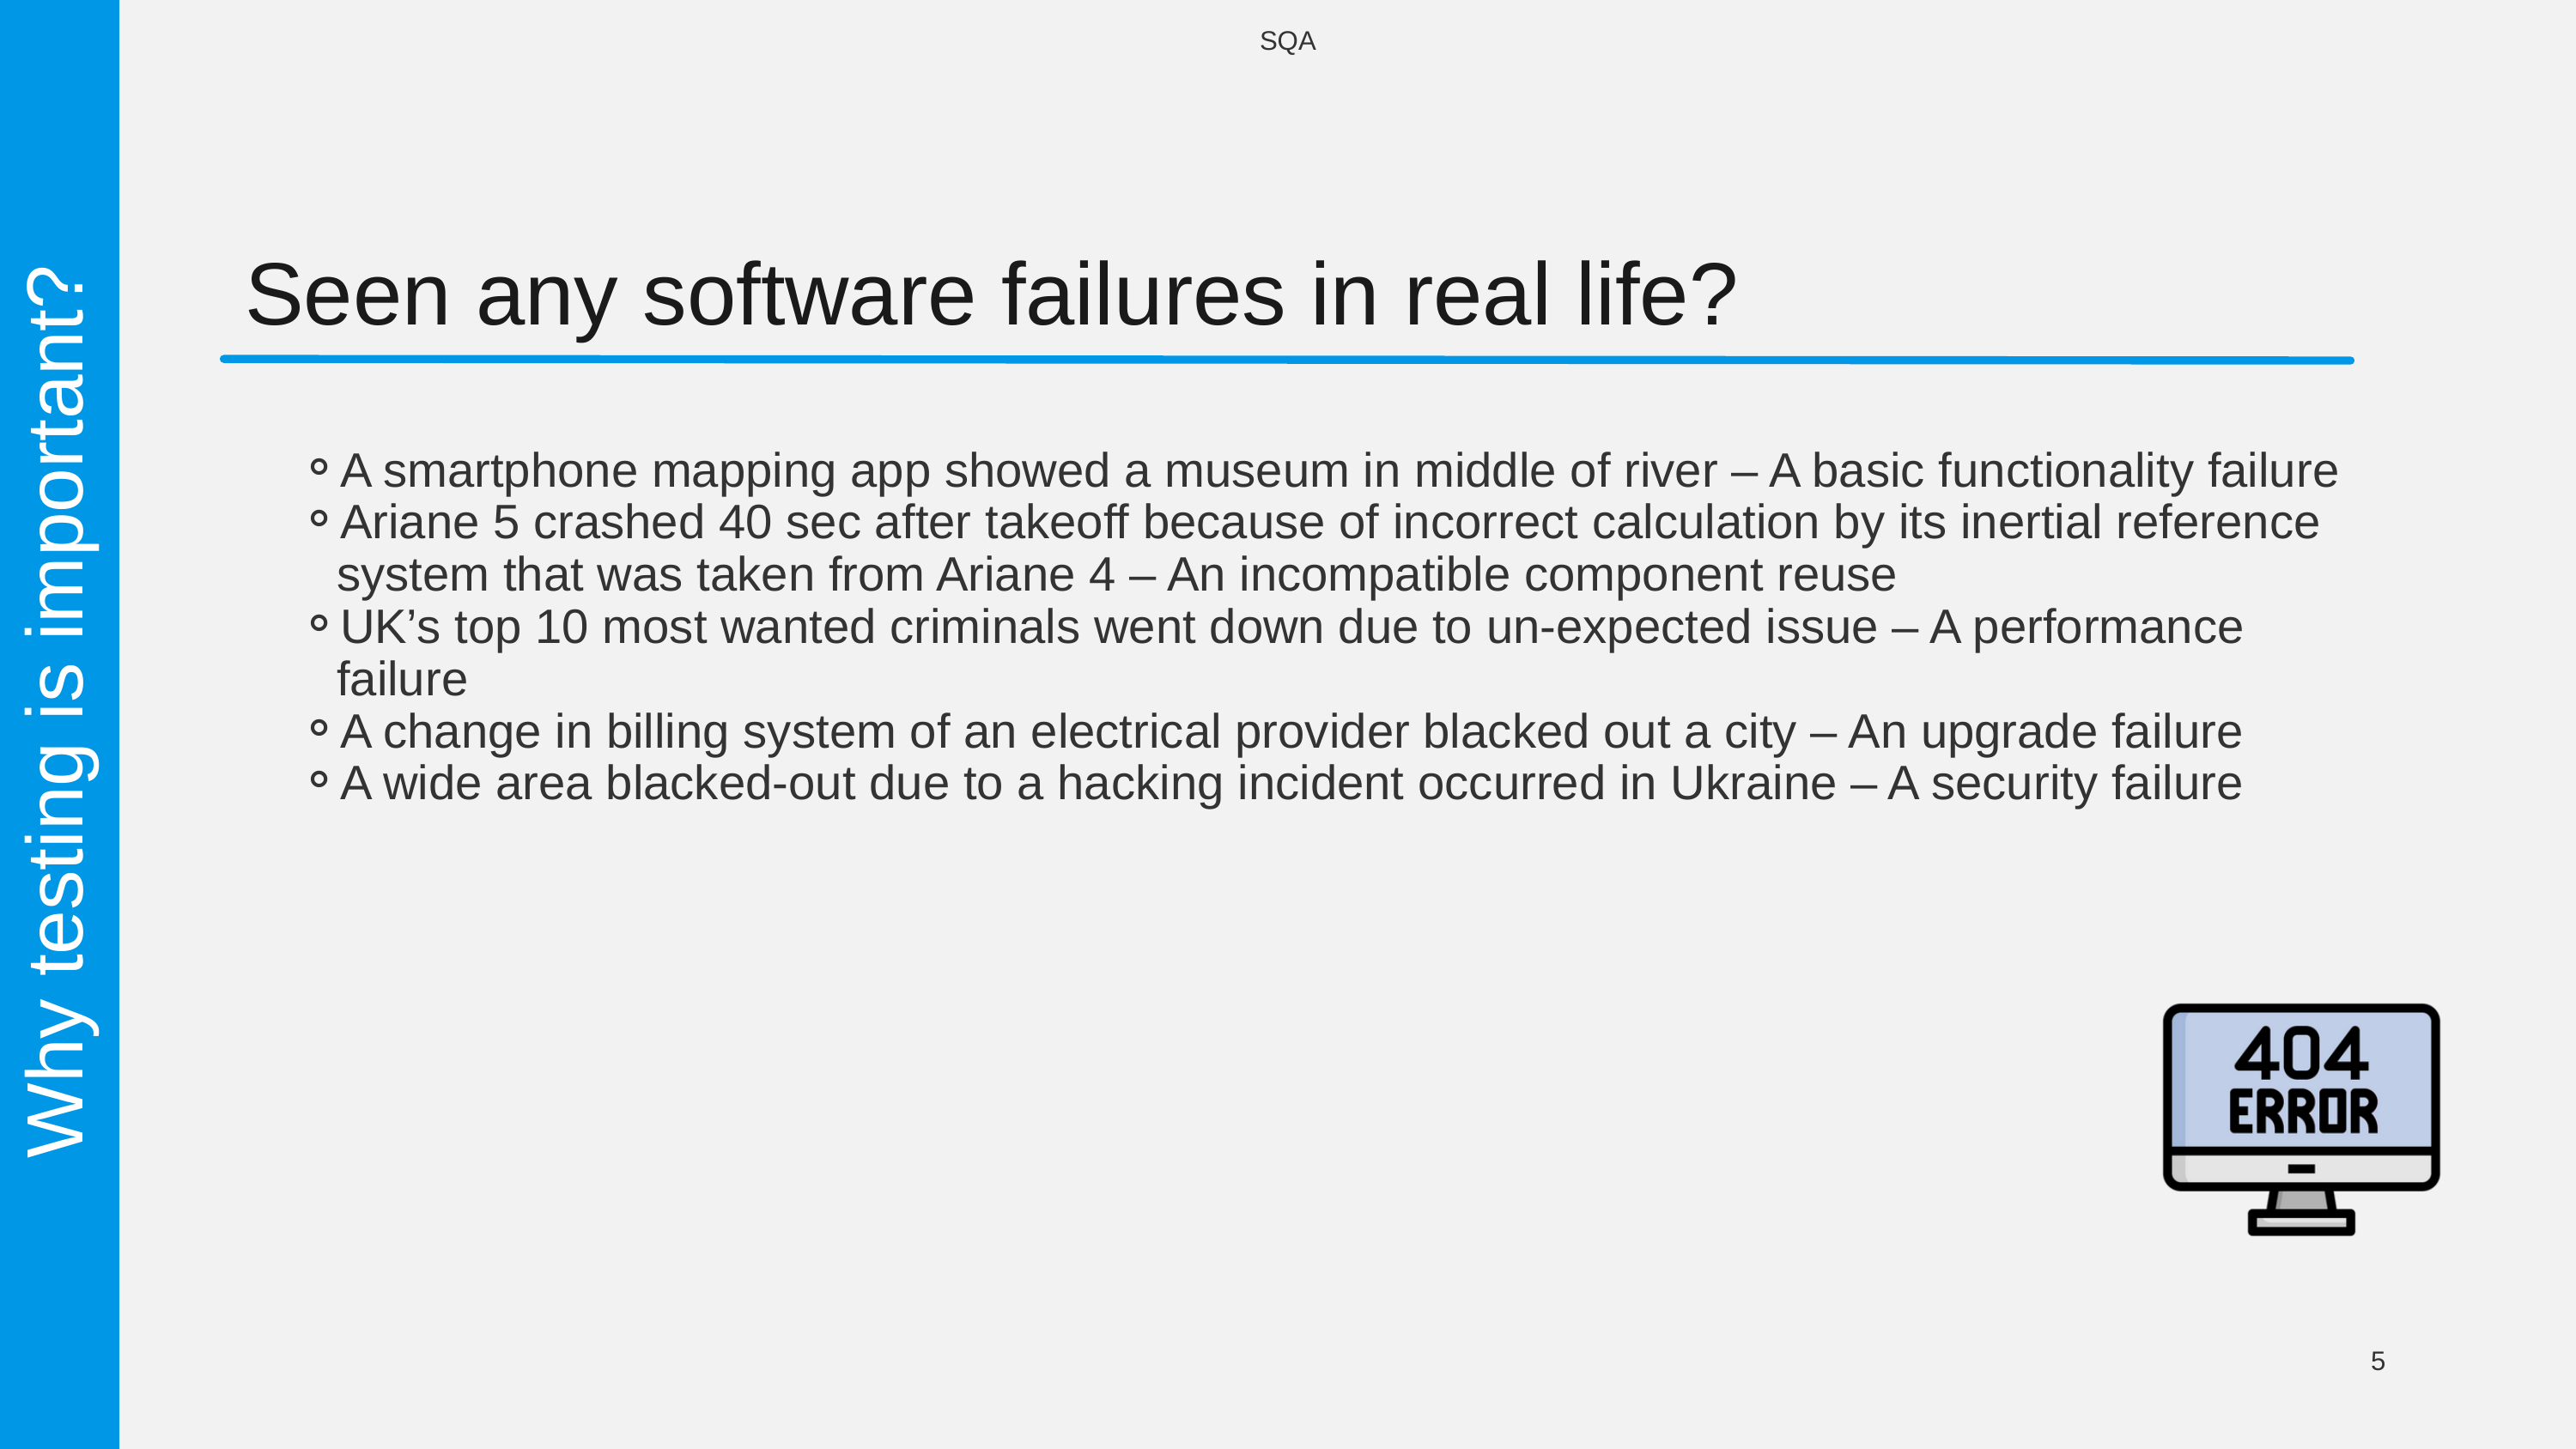

SQA
Seen any software failures in real life?

A smartphone mapping app showed a museum in middle of river – A basic functionality failure
Ariane 5 crashed 40 sec after takeoff because of incorrect calculation by its inertial reference system that was taken from Ariane 4 – An incompatible component reuse
UK’s top 10 most wanted criminals went down due to un-expected issue – A performance failure
A change in billing system of an electrical provider blacked out a city – An upgrade failure
A wide area blacked-out due to a hacking incident occurred in Ukraine – A security failure
Why testing is important?

5